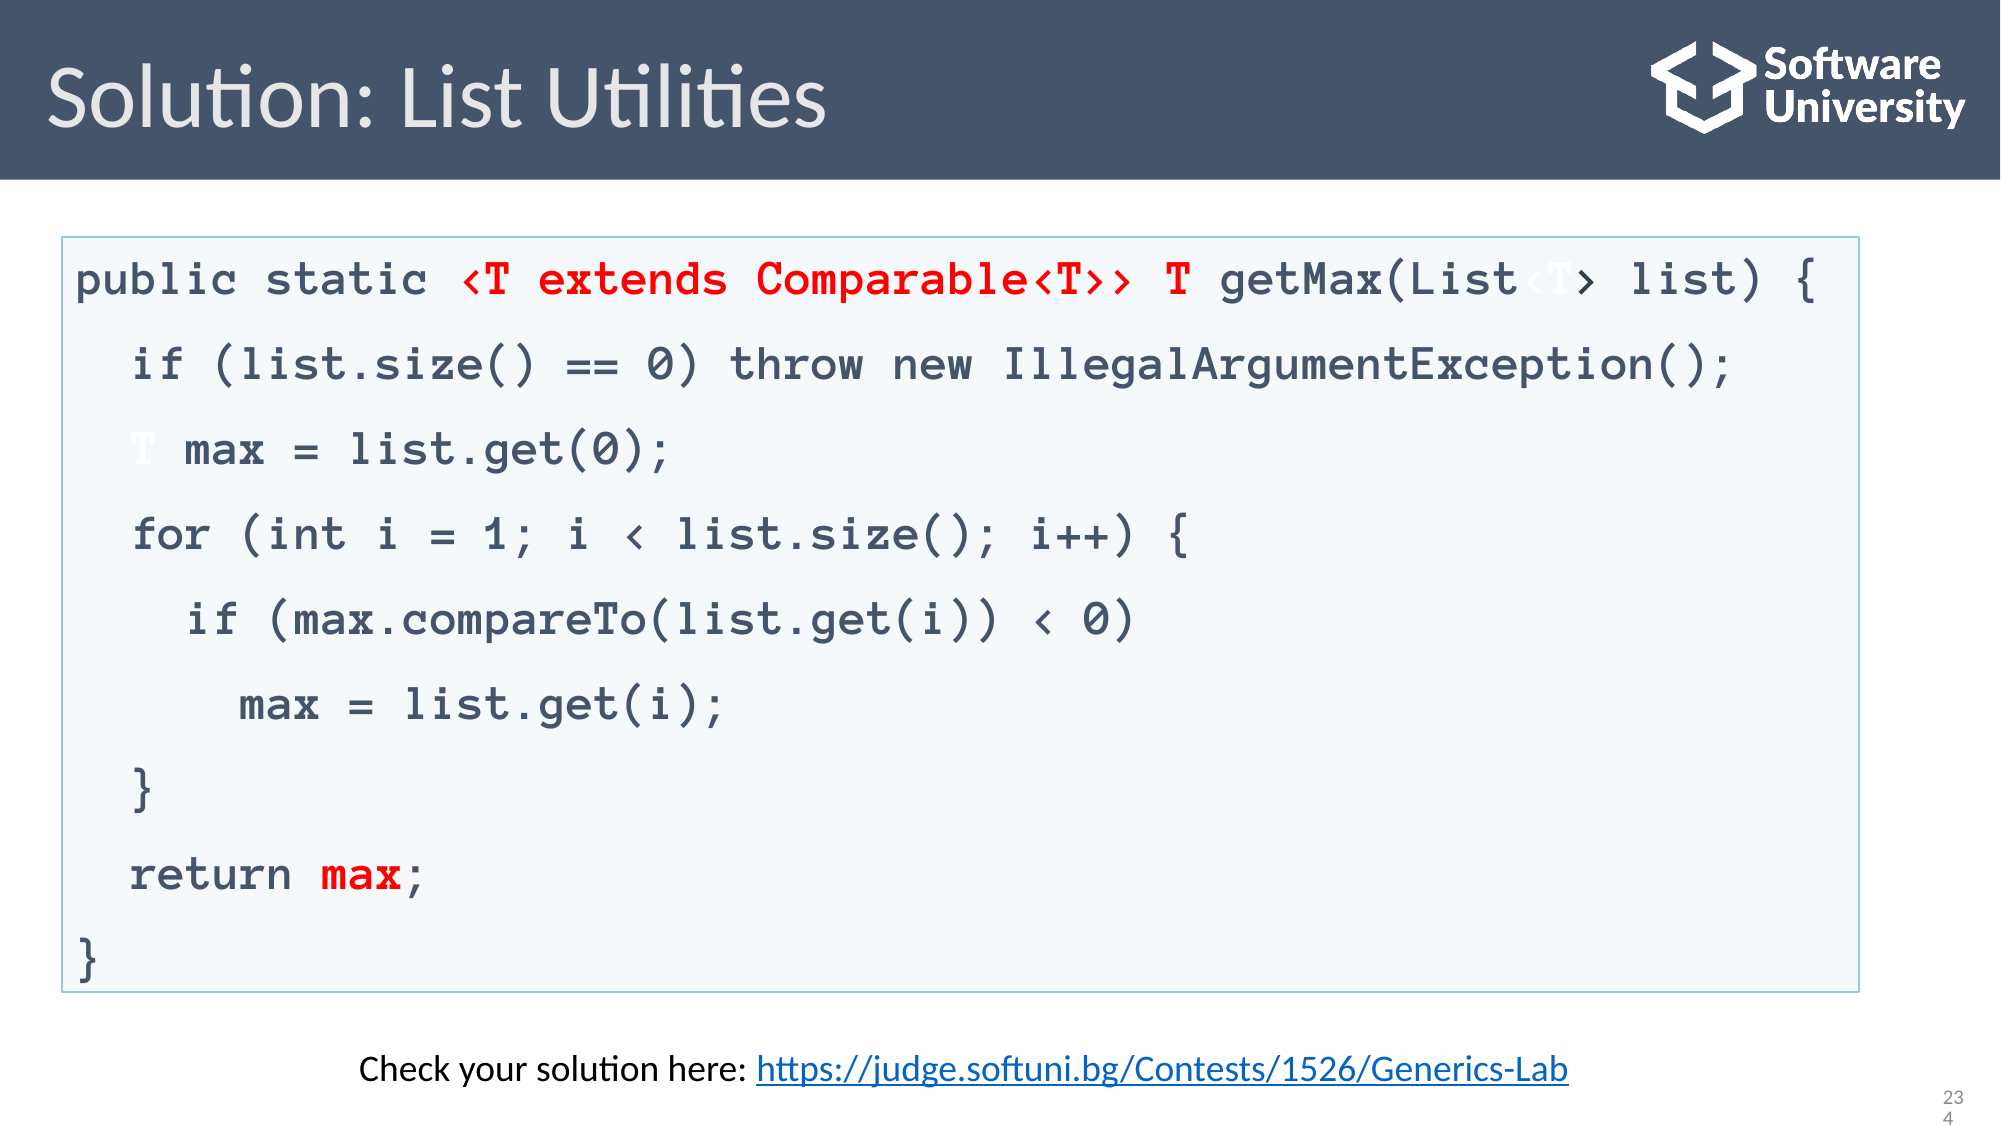

# Solution: List Utilities
public static <T extends Comparable<T>> T getMax(List<T> list) {
  if (list.size() == 0) throw new IllegalArgumentException();
  T max = list.get(0);
  for (int i = 1; i < list.size(); i++) {
    if (max.compareTo(list.get(i)) < 0)
      max = list.get(i);
  }
  return max;
}
Check your solution here: https://judge.softuni.bg/Contests/1526/Generics-Lab
234